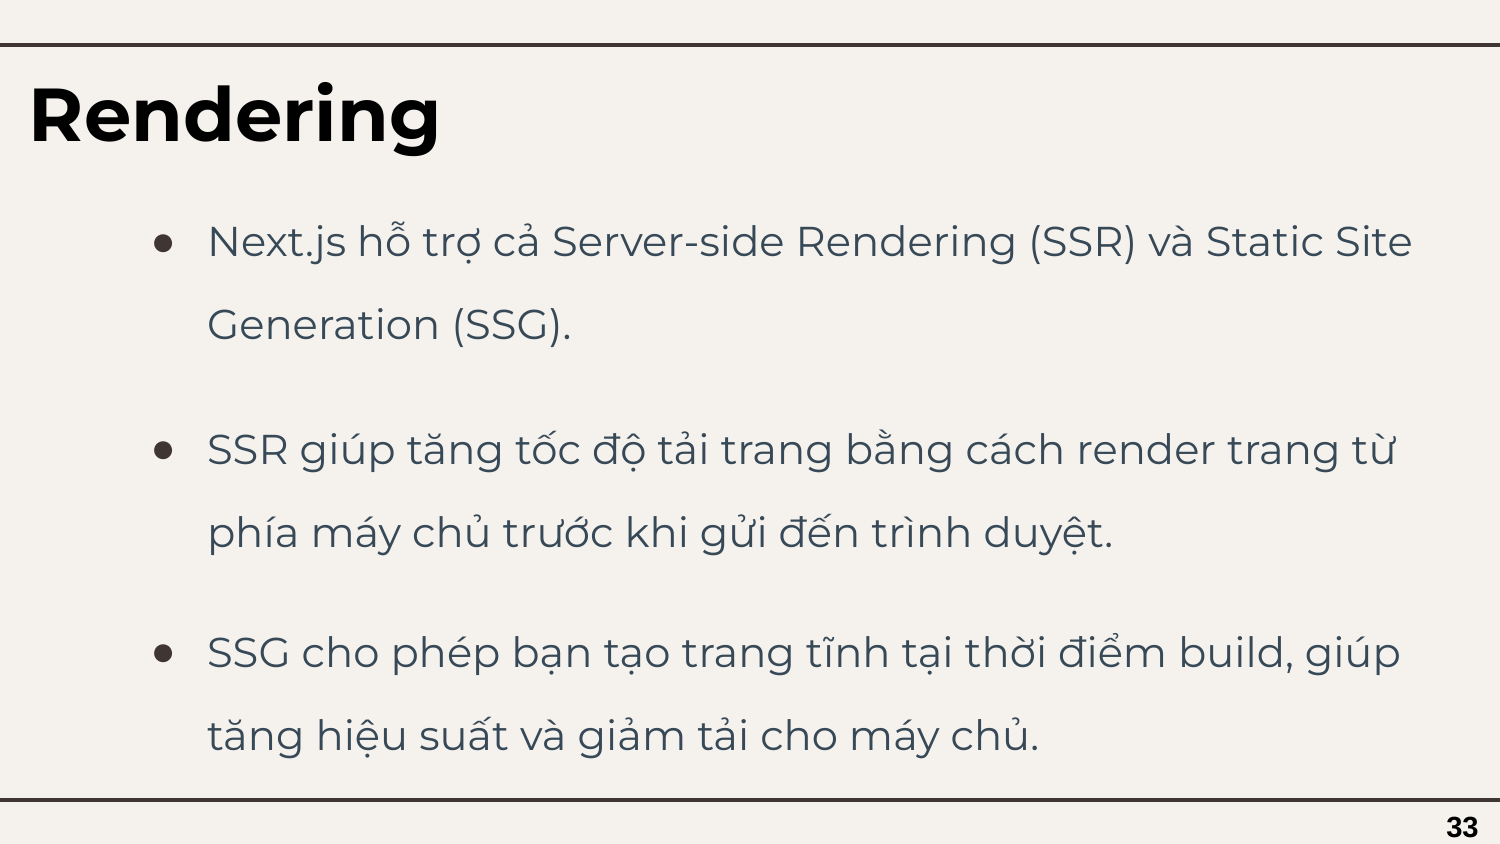

# Rendering
Next.js hỗ trợ cả Server-side Rendering (SSR) và Static Site Generation (SSG).

SSR giúp tăng tốc độ tải trang bằng cách render trang từ phía máy chủ trước khi gửi đến trình duyệt.

SSG cho phép bạn tạo trang tĩnh tại thời điểm build, giúp tăng hiệu suất và giảm tải cho máy chủ.
33